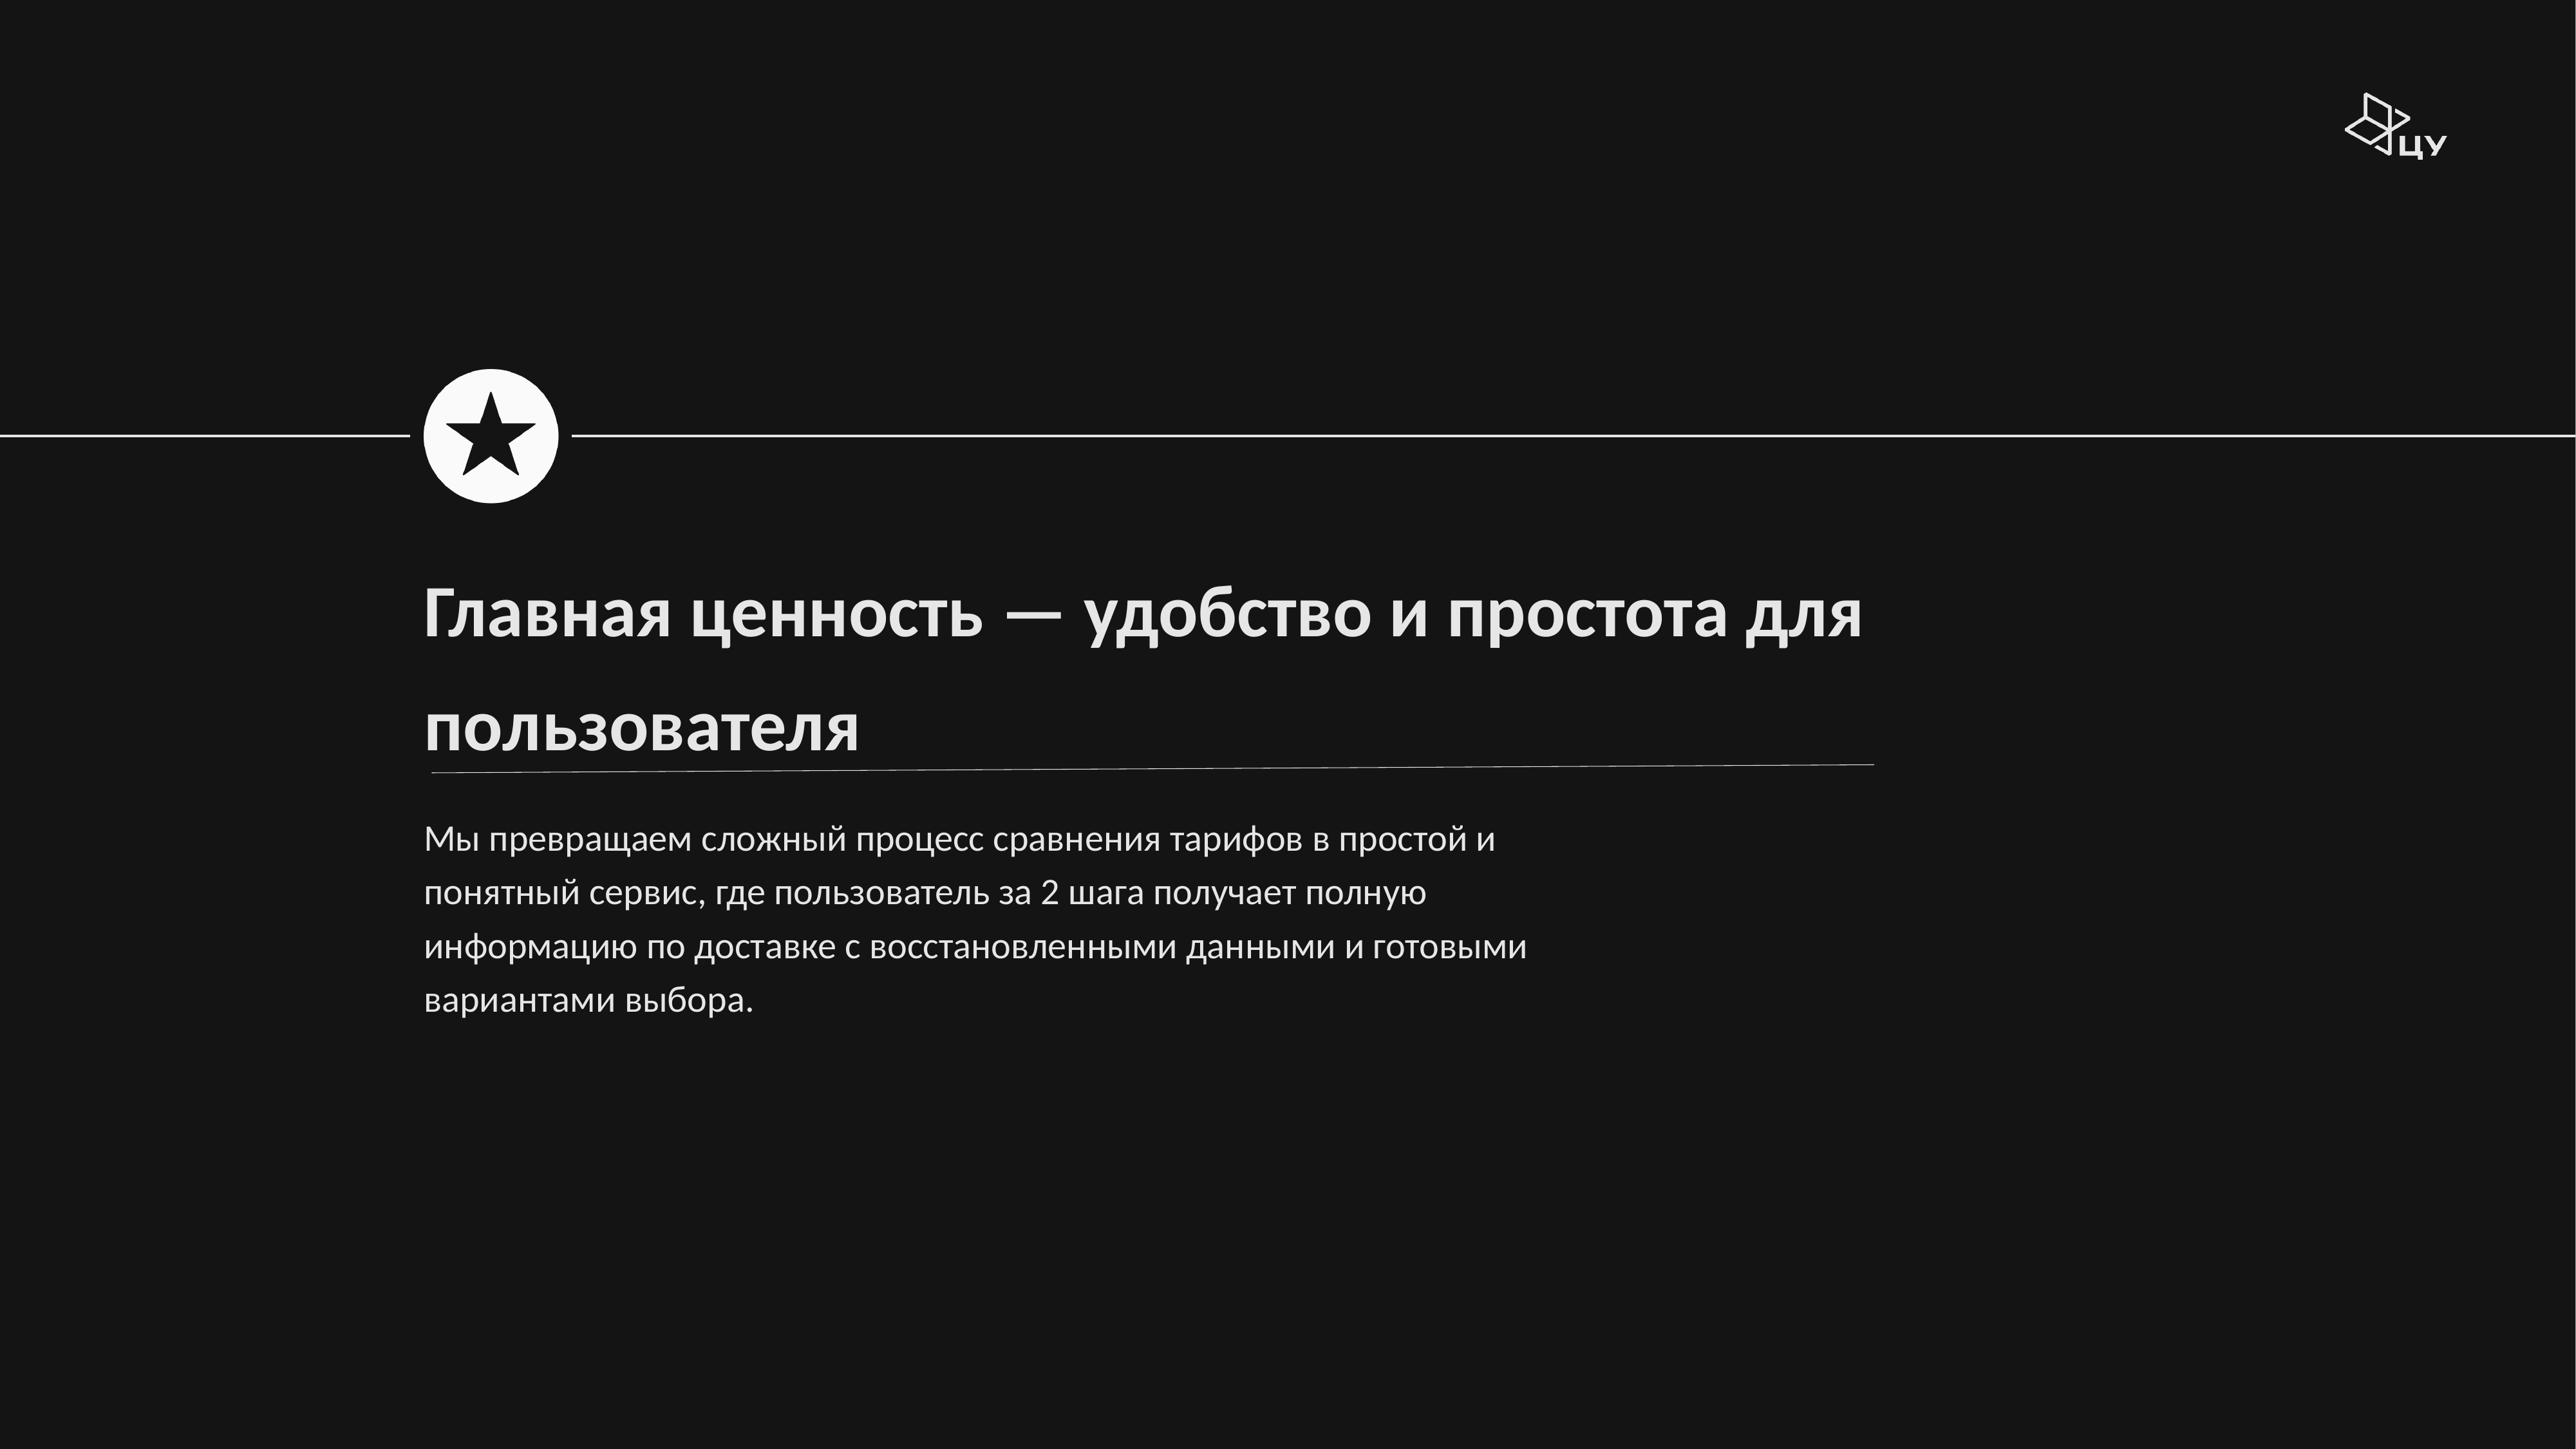

Главная ценность — удобство и простота для пользователя
Мы превращаем сложный процесс сравнения тарифов в простой и понятный сервис, где пользователь за 2 шага получает полную информацию по доставке с восстановленными данными и готовыми вариантами выбора.